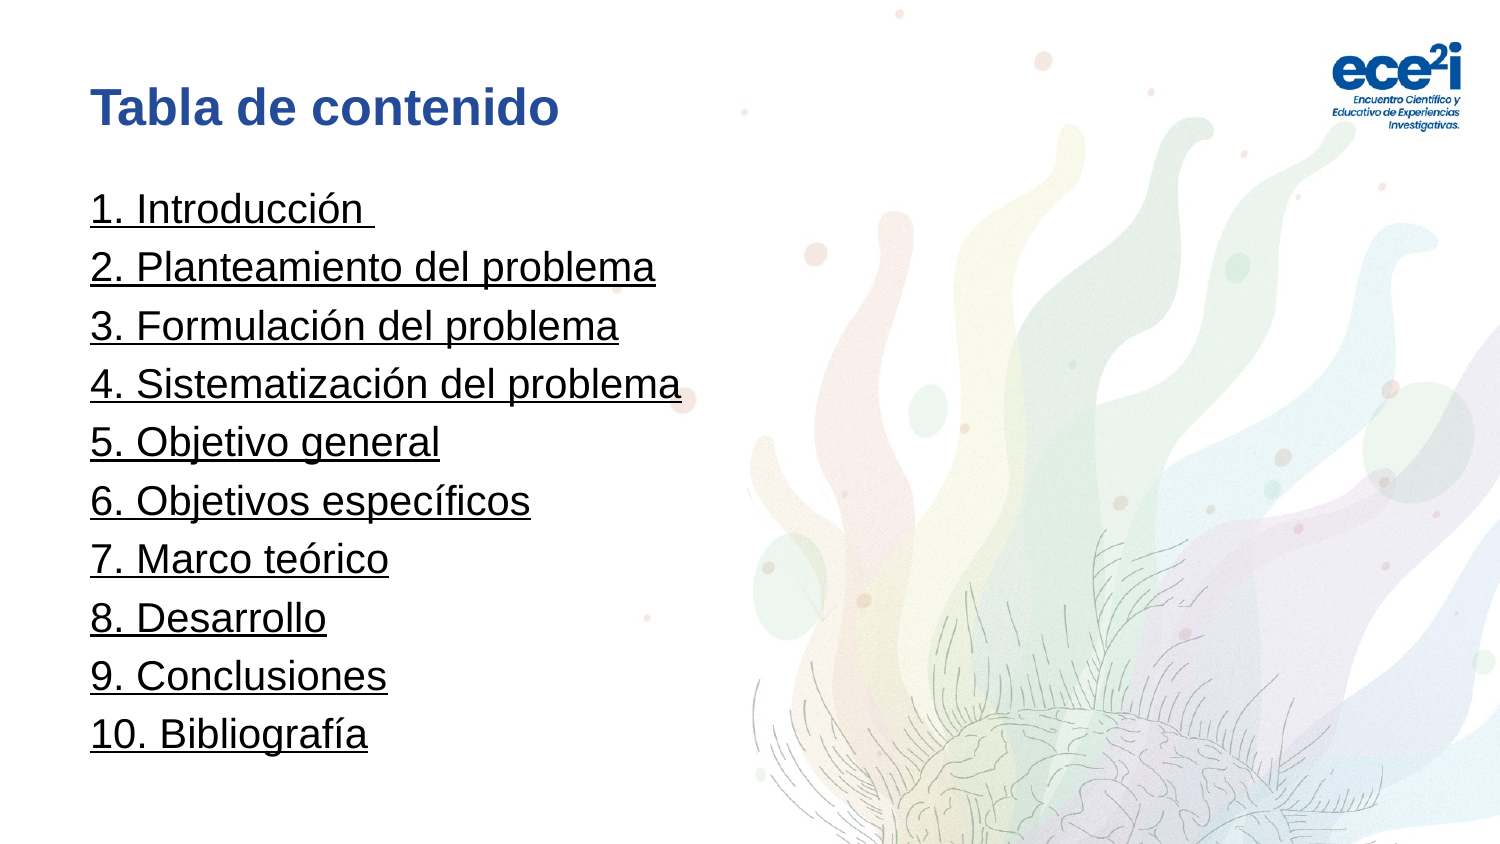

# Tabla de contenido
1. Introducción
2. Planteamiento del problema
3. Formulación del problema
4. Sistematización del problema
5. Objetivo general
6. Objetivos específicos
7. Marco teórico
8. Desarrollo
9. Conclusiones
10. Bibliografía